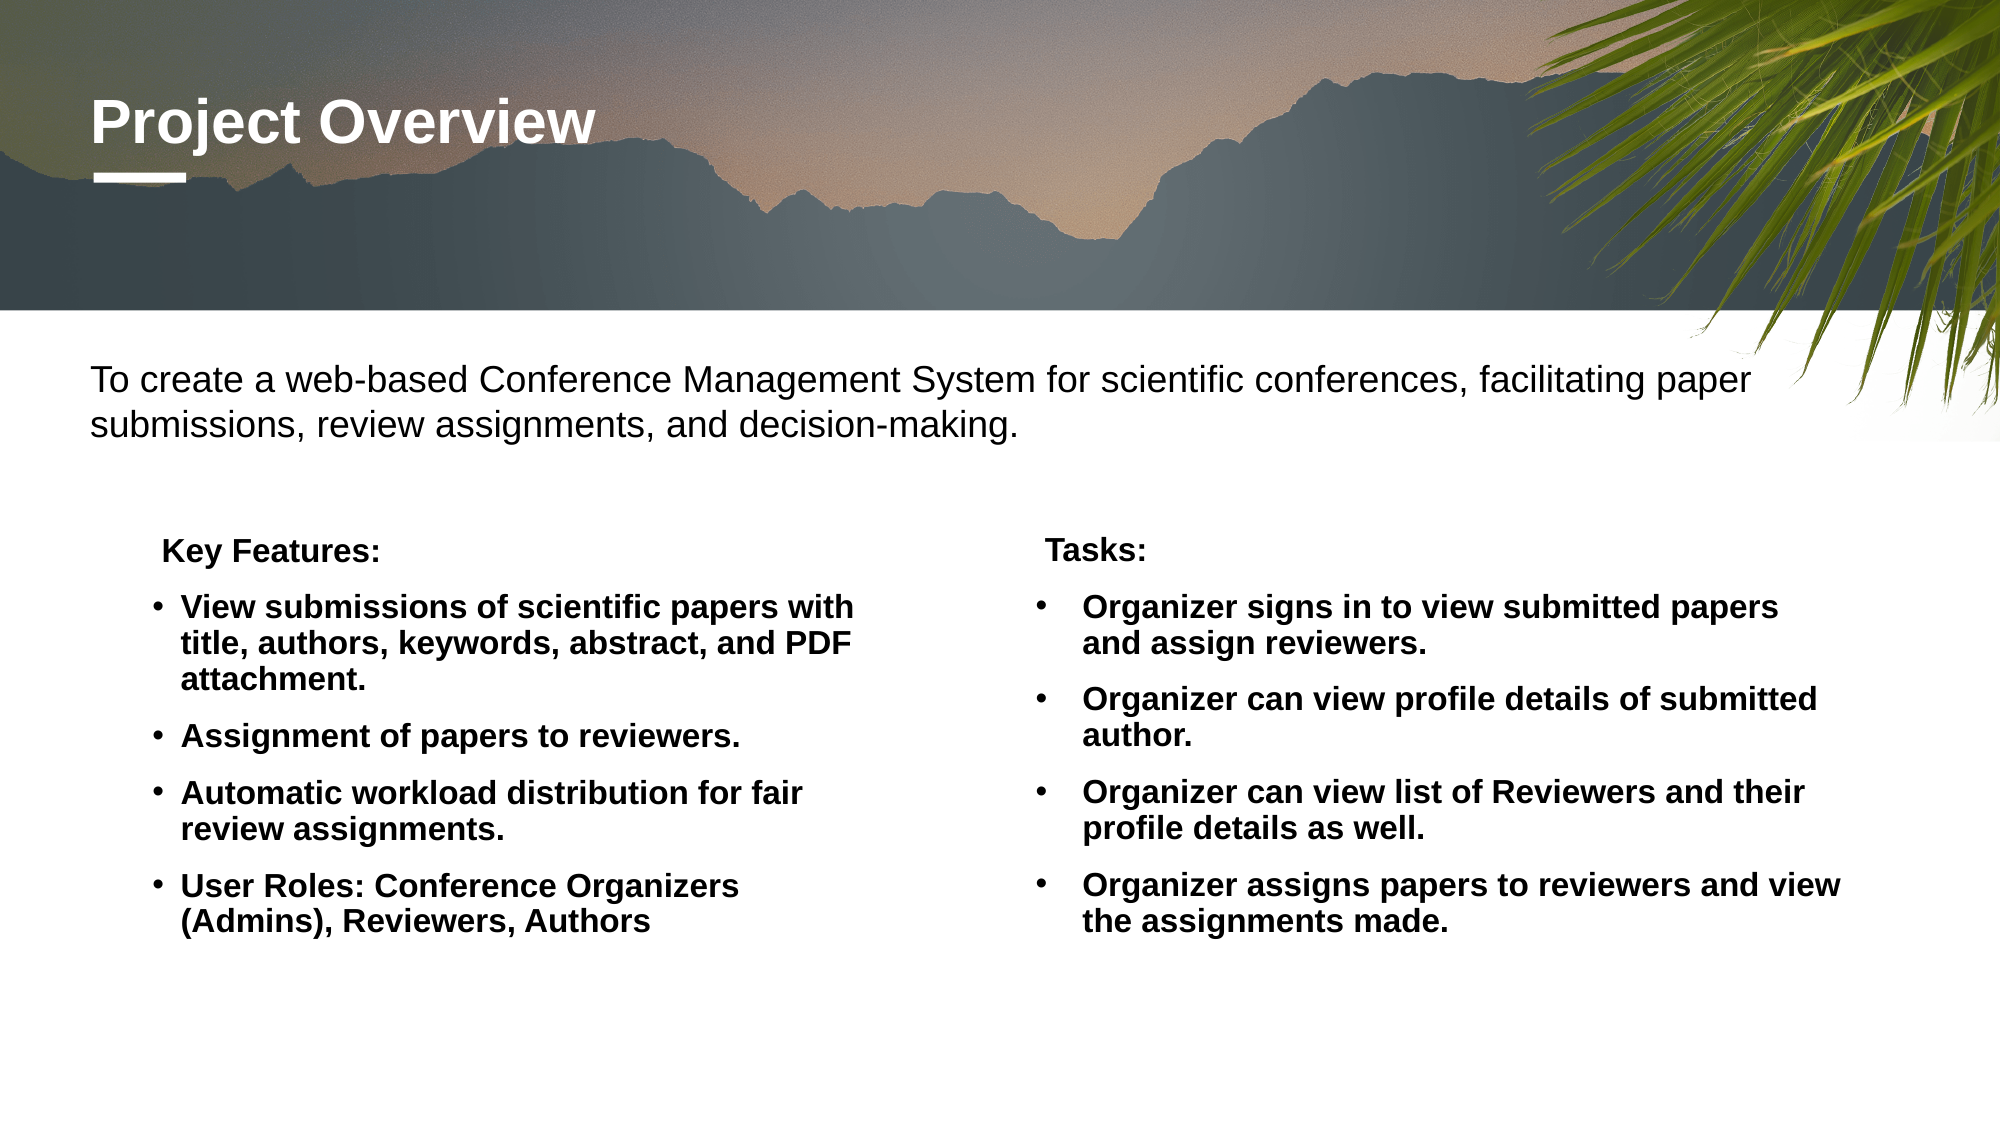

# Project Overview
To create a web-based Conference Management System for scientific conferences, facilitating paper submissions, review assignments, and decision-making.
Tasks:
Organizer signs in to view submitted papers and assign reviewers.
Organizer can view profile details of submitted author.
Organizer can view list of Reviewers and their profile details as well.
Organizer assigns papers to reviewers and view the assignments made.
Key Features:
View submissions of scientific papers with title, authors, keywords, abstract, and PDF attachment.
Assignment of papers to reviewers.
Automatic workload distribution for fair review assignments.
User Roles: Conference Organizers (Admins), Reviewers, Authors